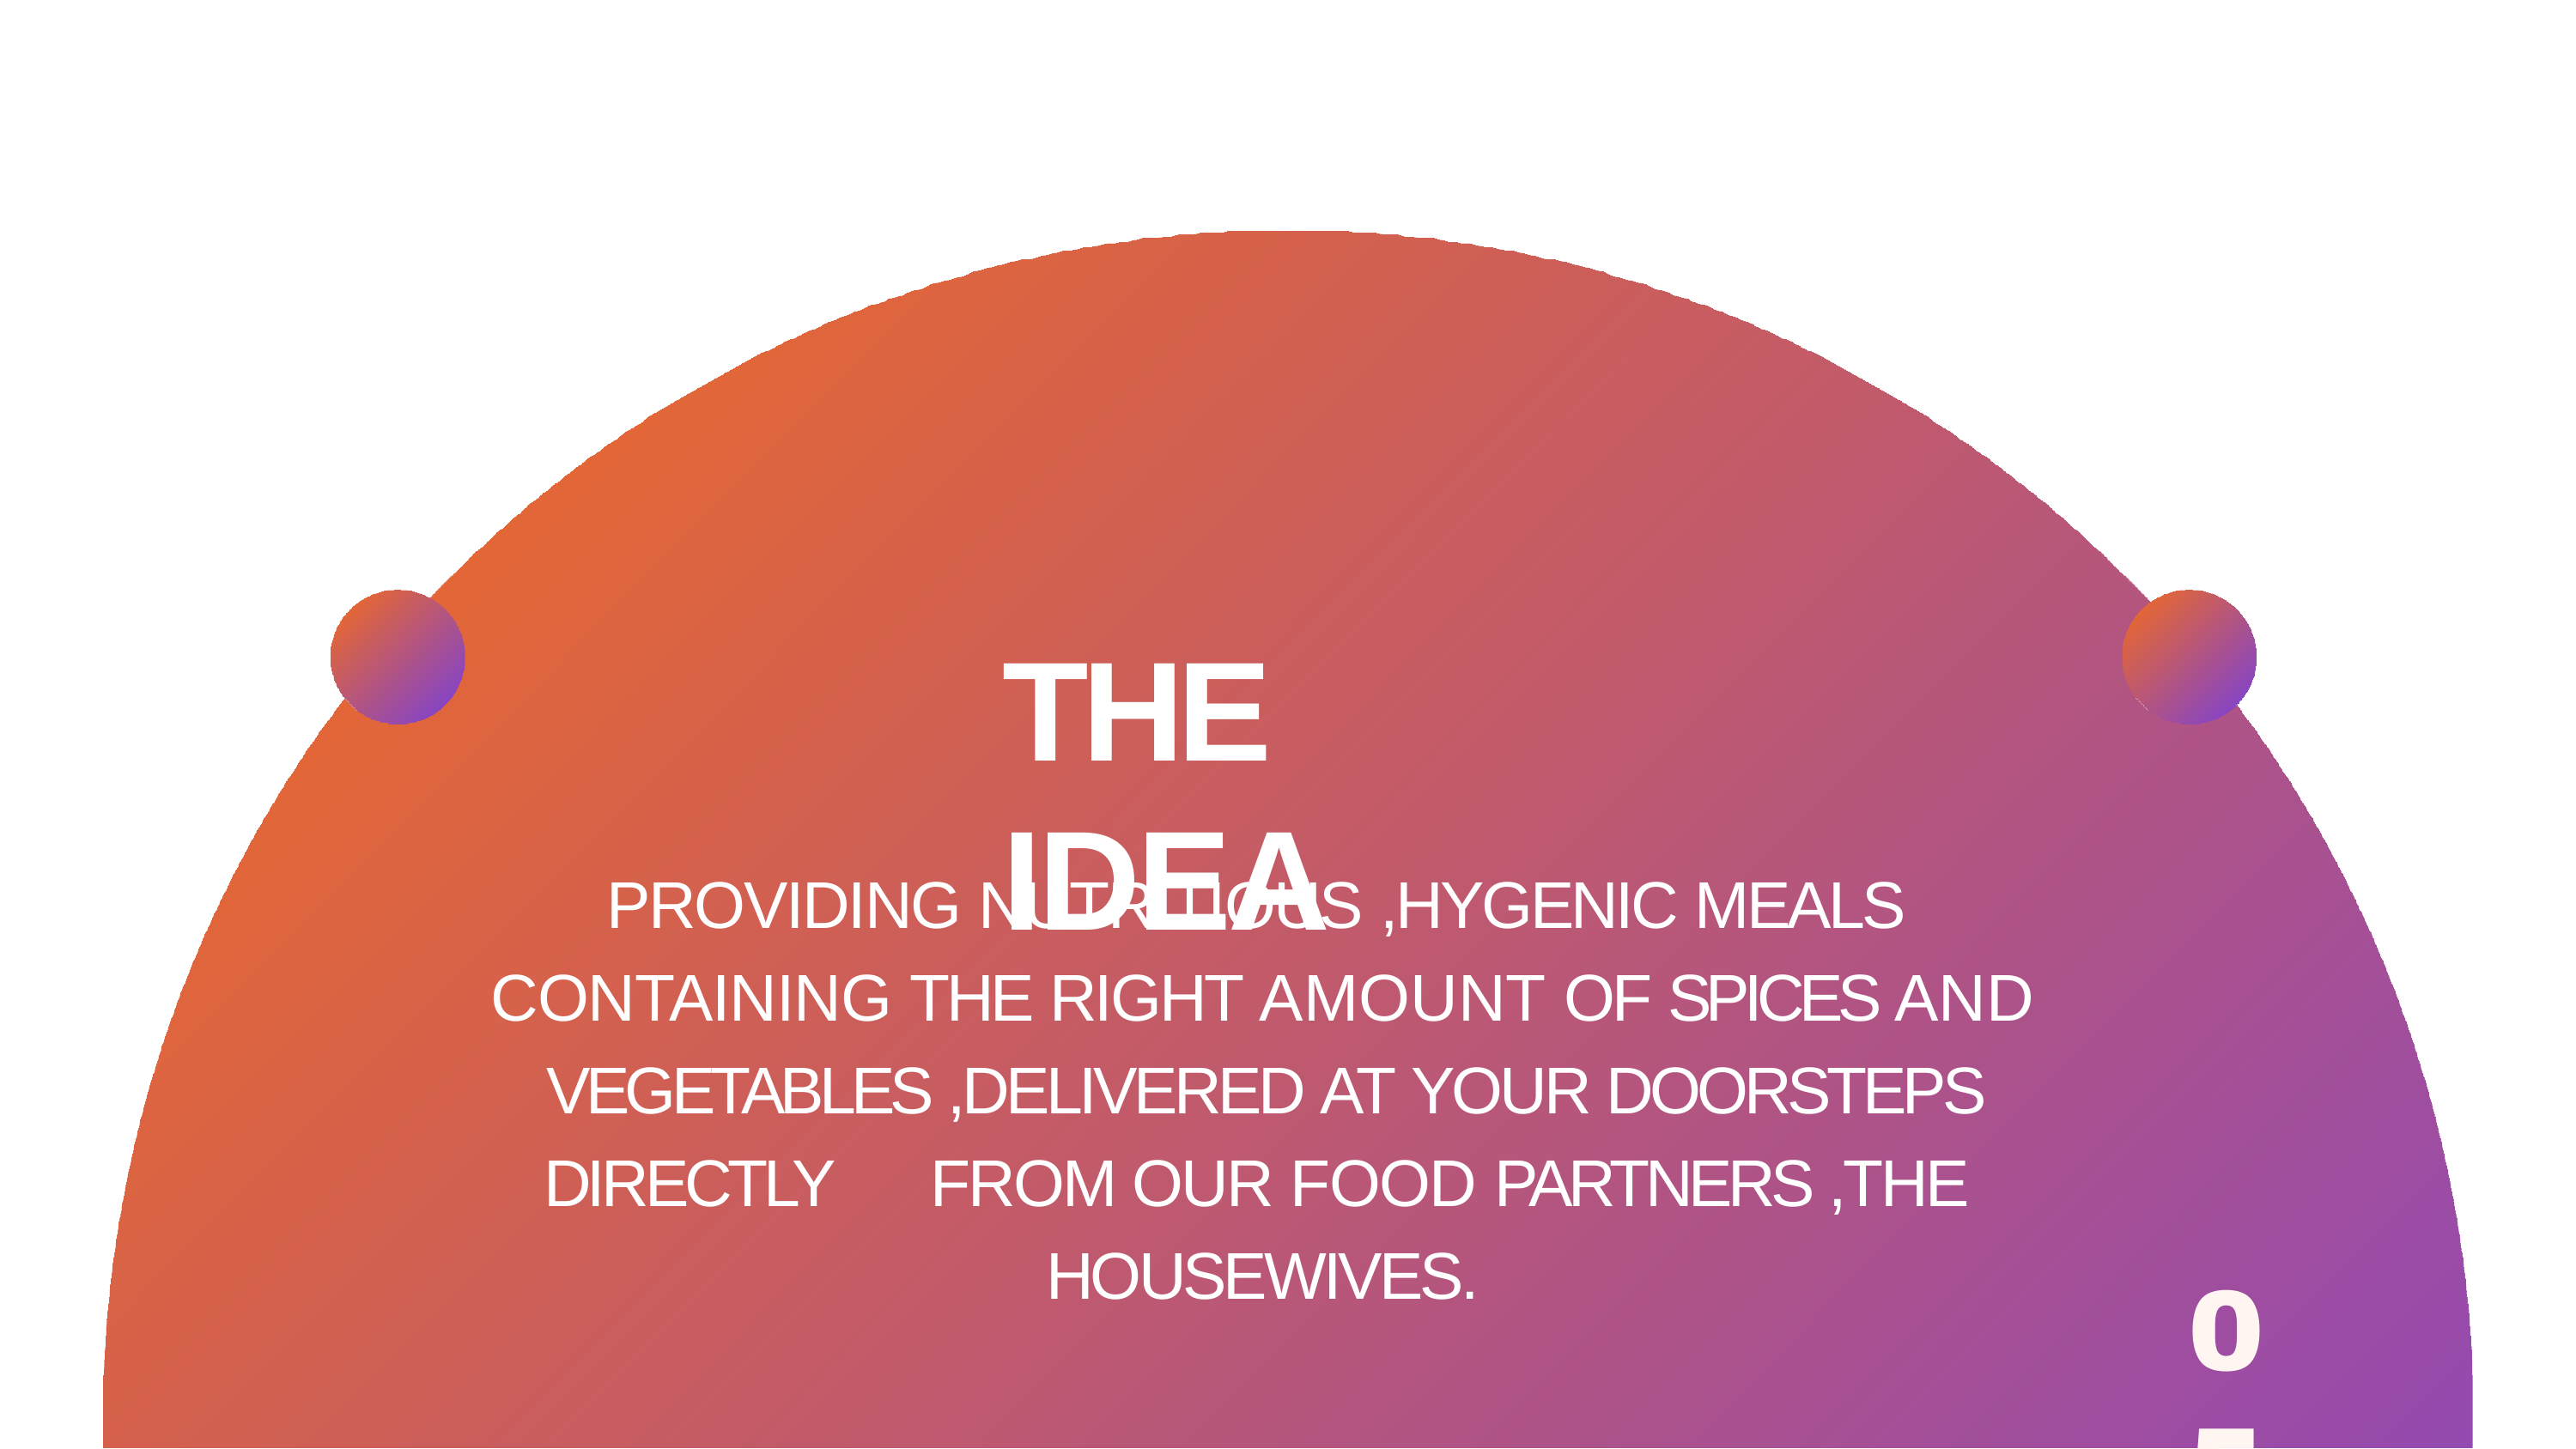

# THE IDEA
PROVIDING NUTRITIOUS ,HYGENIC MEALS  CONTAINING THE RIGHT AMOUNT OF SPICES AND  VEGETABLES ,DELIVERED AT YOUR DOORSTEPS  DIRECTLY	FROM OUR FOOD PARTNERS ,THE  HOUSEWIVES.
05